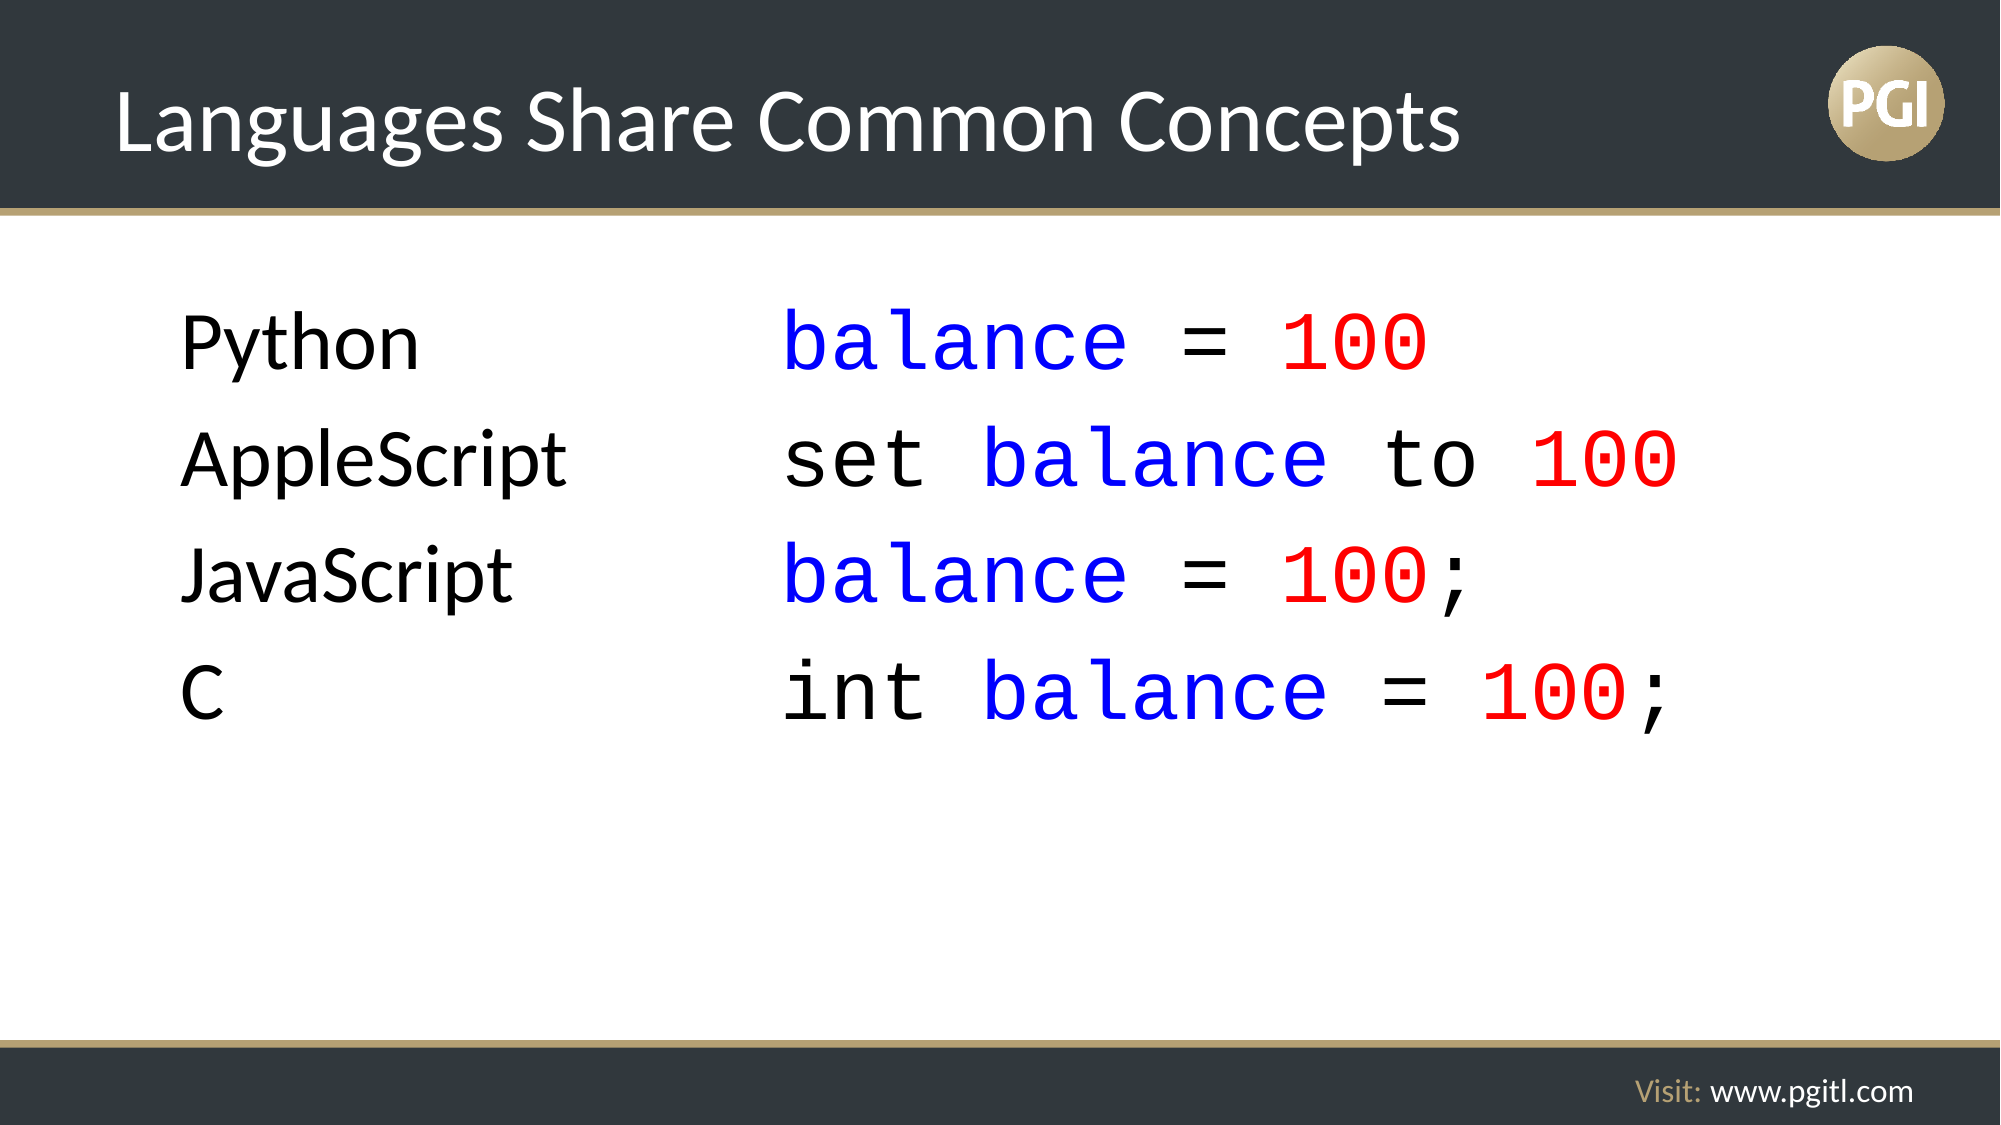

# Languages Share Common Concepts
Python 			balance = 100
AppleScript 		set balance to 100
JavaScript 		balance = 100;
C 				int balance = 100;